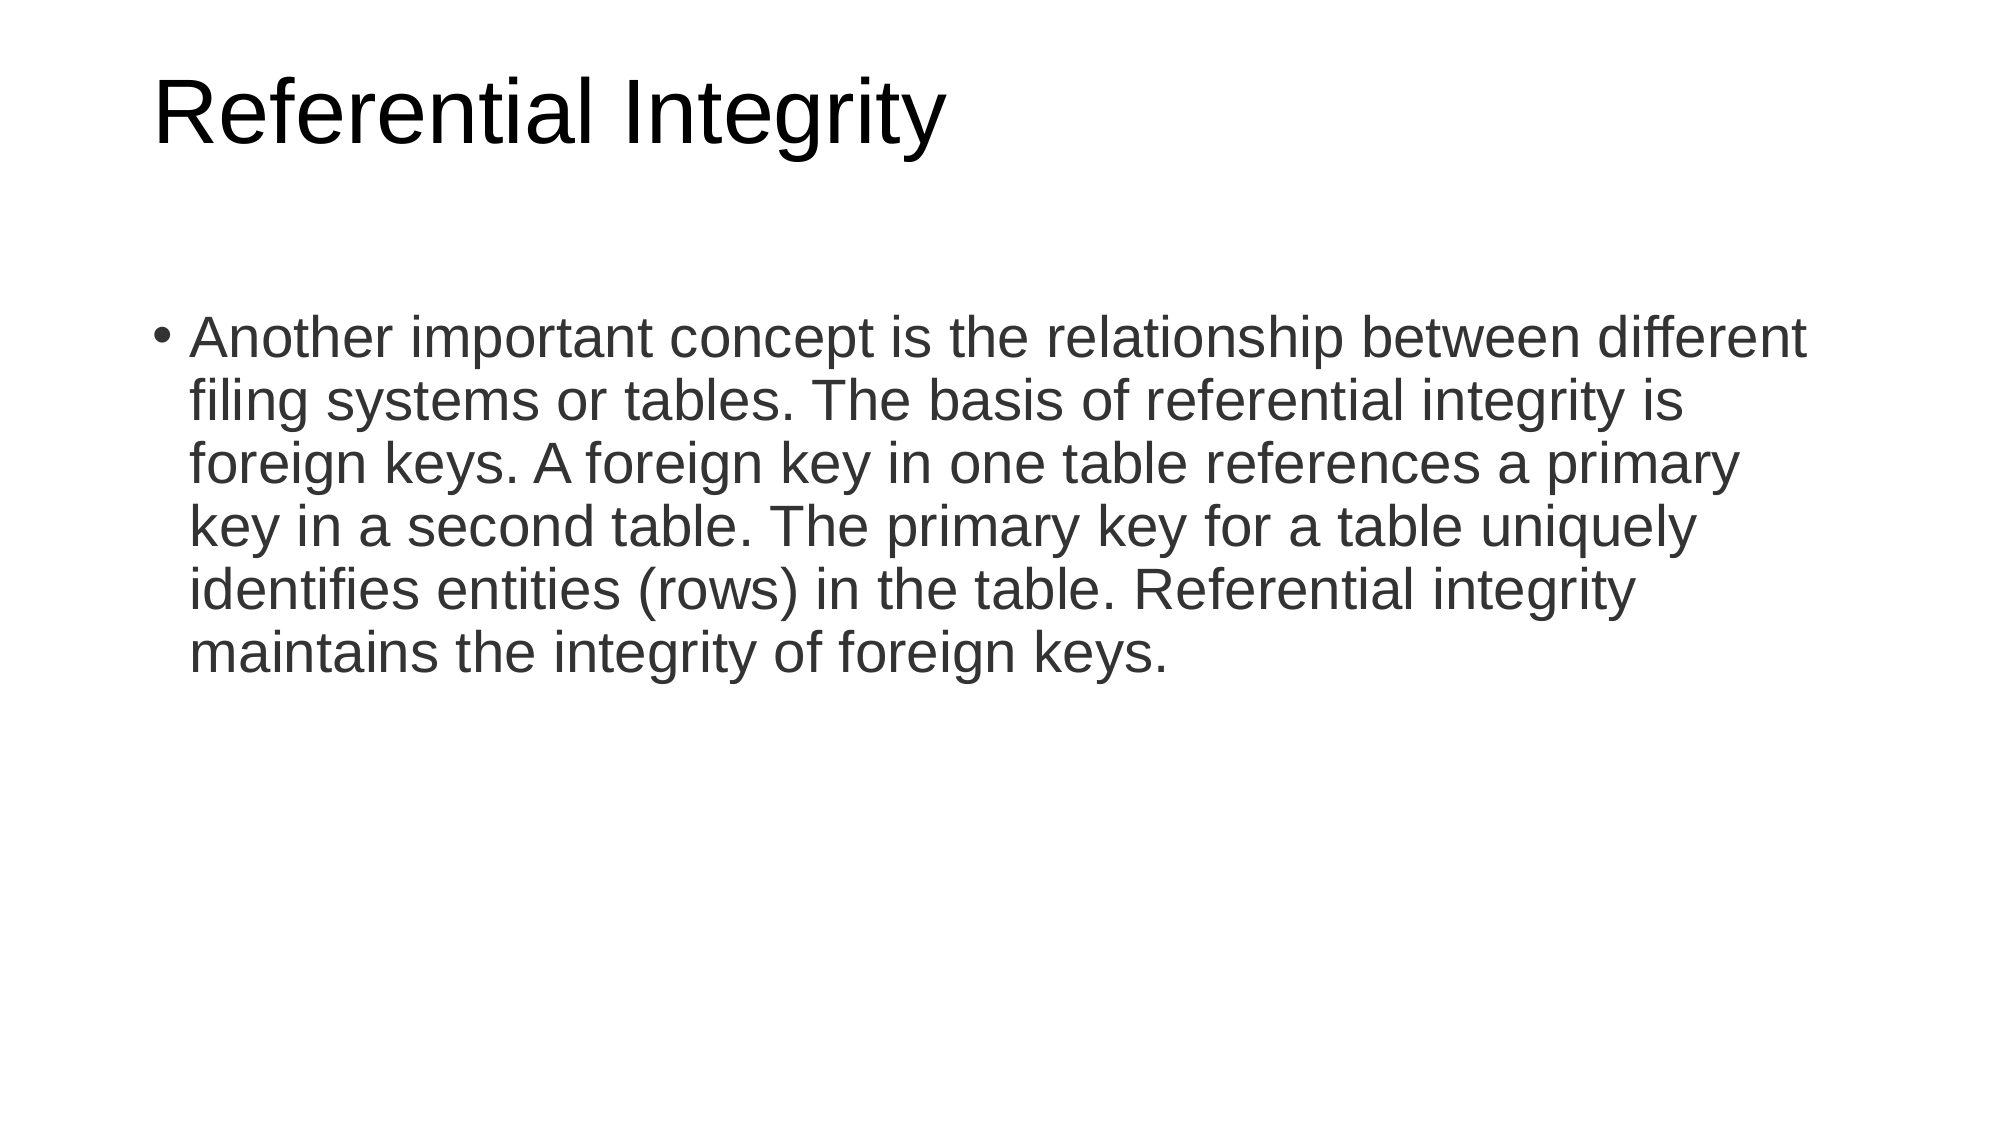

# Referential Integrity
Another important concept is the relationship between different filing systems or tables. The basis of referential integrity is foreign keys. A foreign key in one table references a primary key in a second table. The primary key for a table uniquely identifies entities (rows) in the table. Referential integrity maintains the integrity of foreign keys.